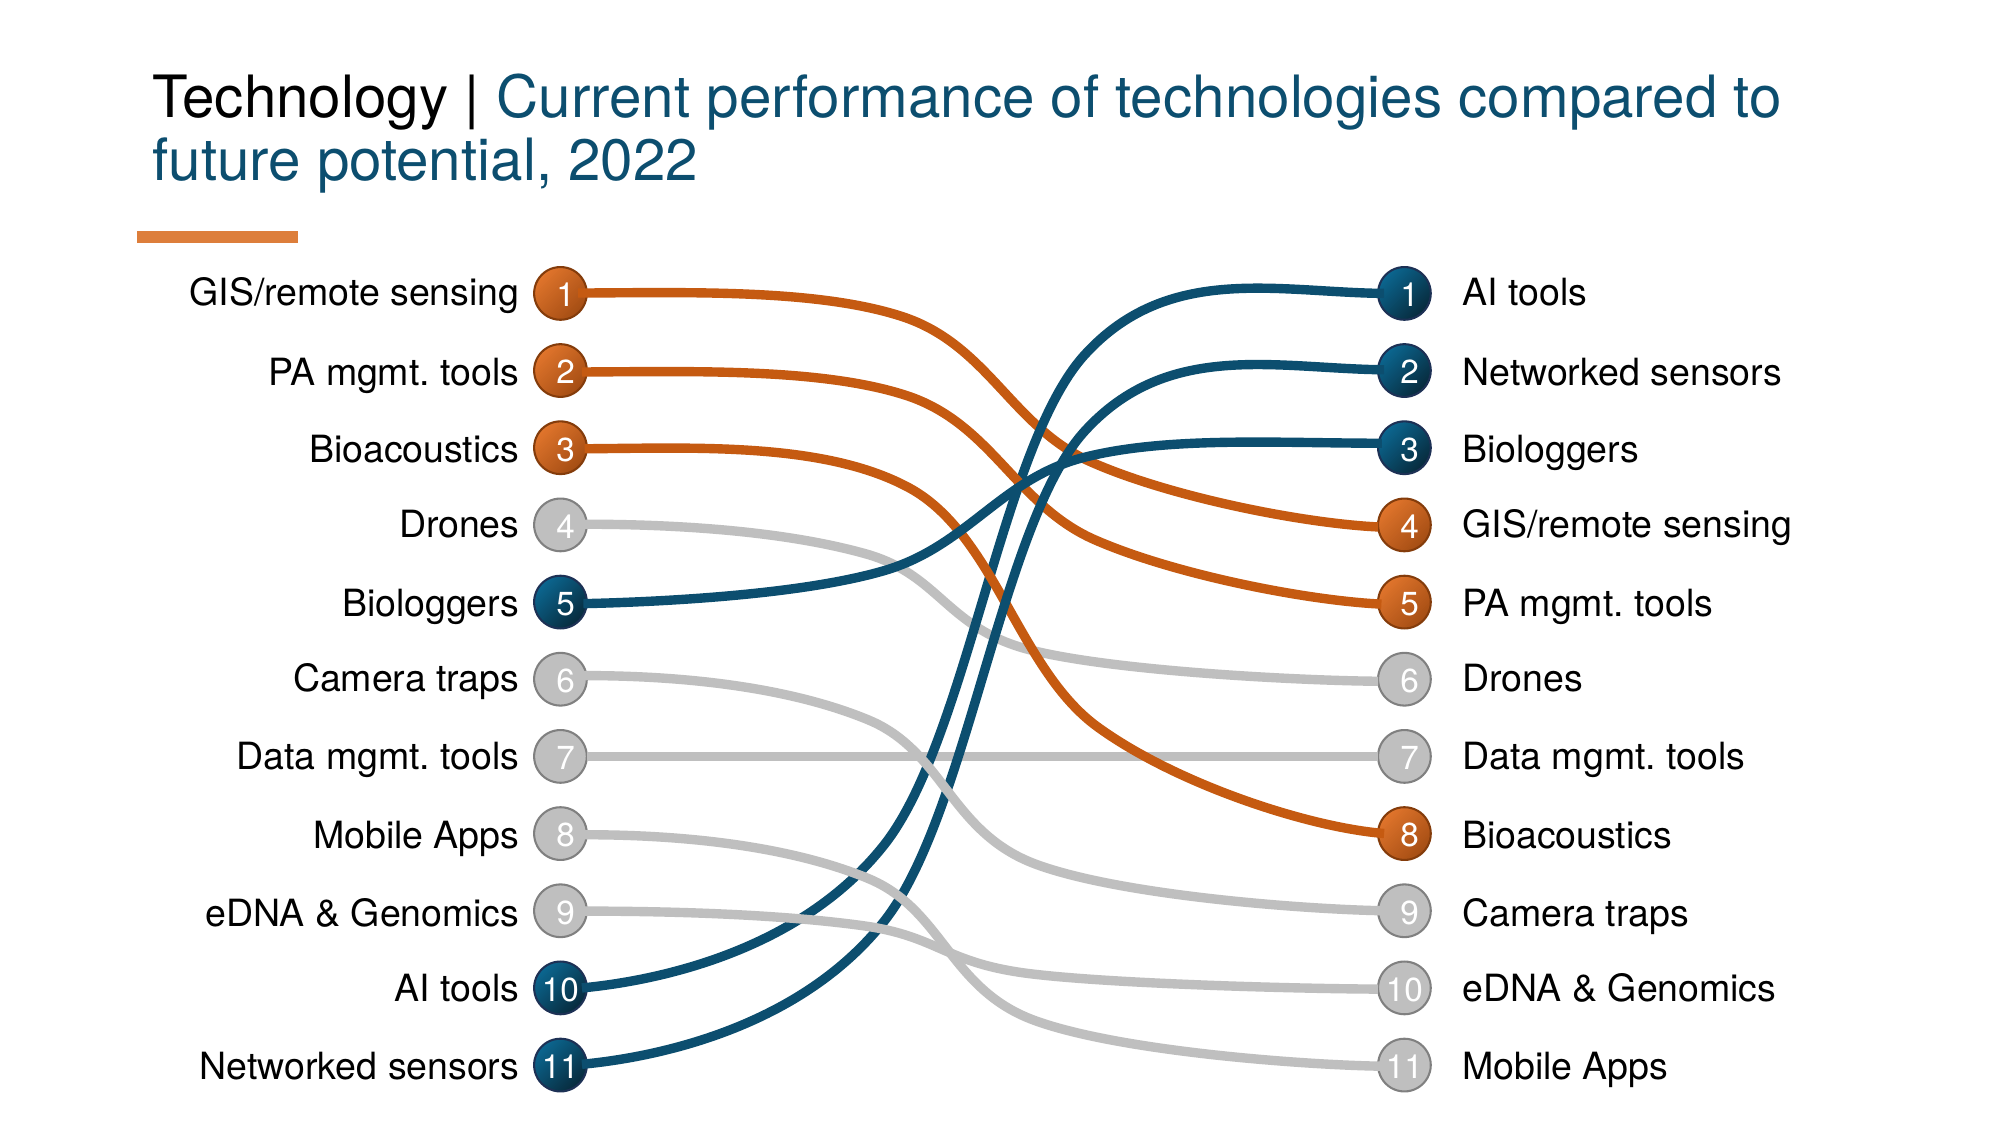

# Technology | Current performance of technologies compared to future potential, 2022
GIS/remote sensing
AI tools
1
1

PA mgmt. tools
Networked sensors
2
2

Bioacoustics
Biologgers
3
3

Drones
GIS/remote sensing
4
4

Biologgers
PA mgmt. tools
5
5
Camera traps
Drones
6
6

Data mgmt. tools
Data mgmt. tools
7
7
Mobile Apps
Bioacoustics
8
8

eDNA & Genomics
Camera traps
9
9

AI tools
eDNA & Genomics
10
10
Networked sensors
Mobile Apps
11
11